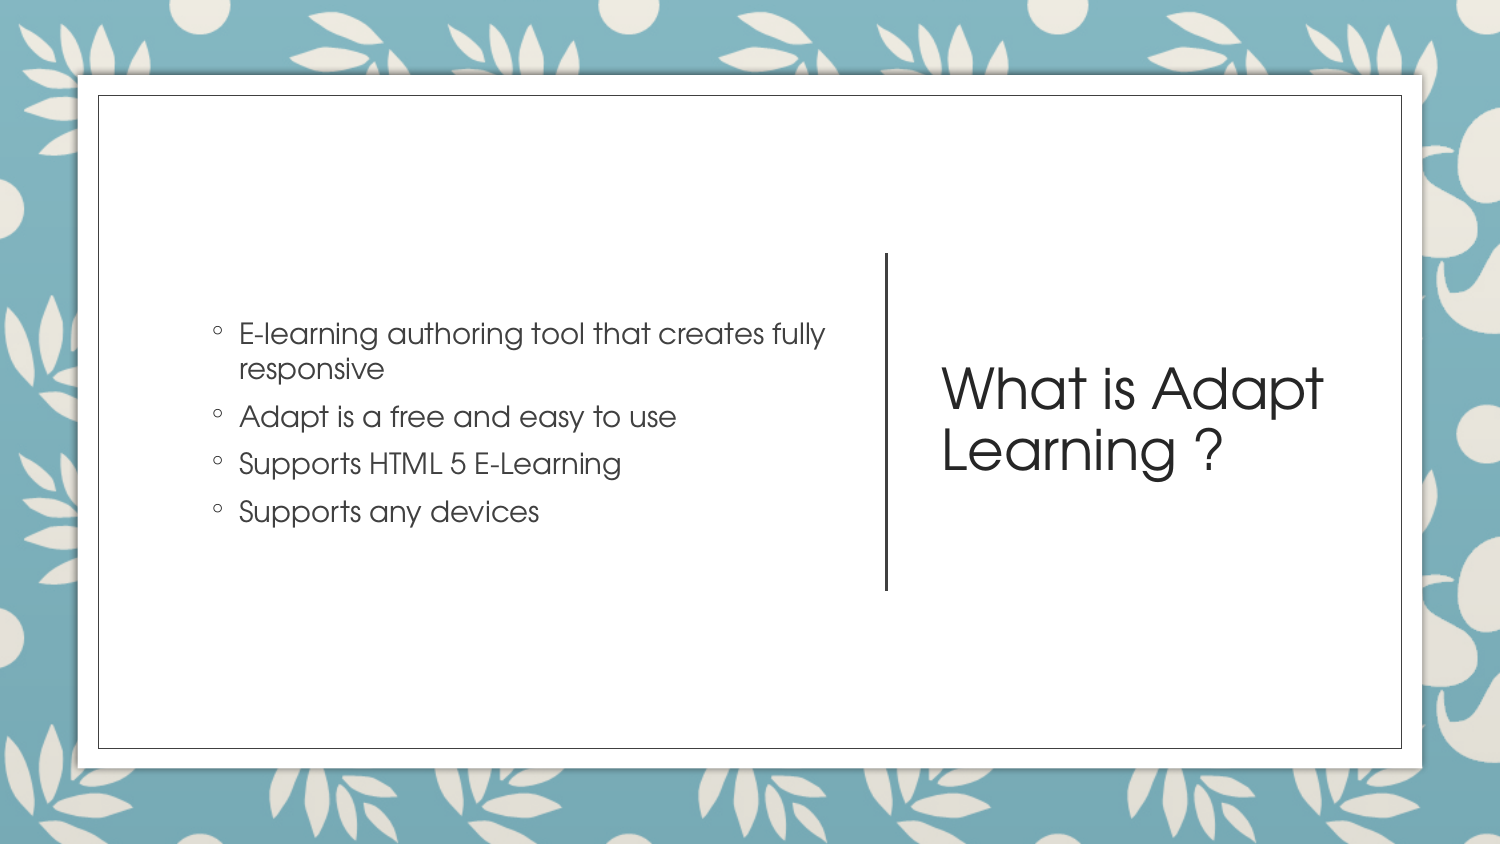

E-learning authoring tool that creates fully responsive
Adapt is a free and easy to use
Supports HTML 5 E-Learning
Supports any devices
# What is Adapt Learning ?